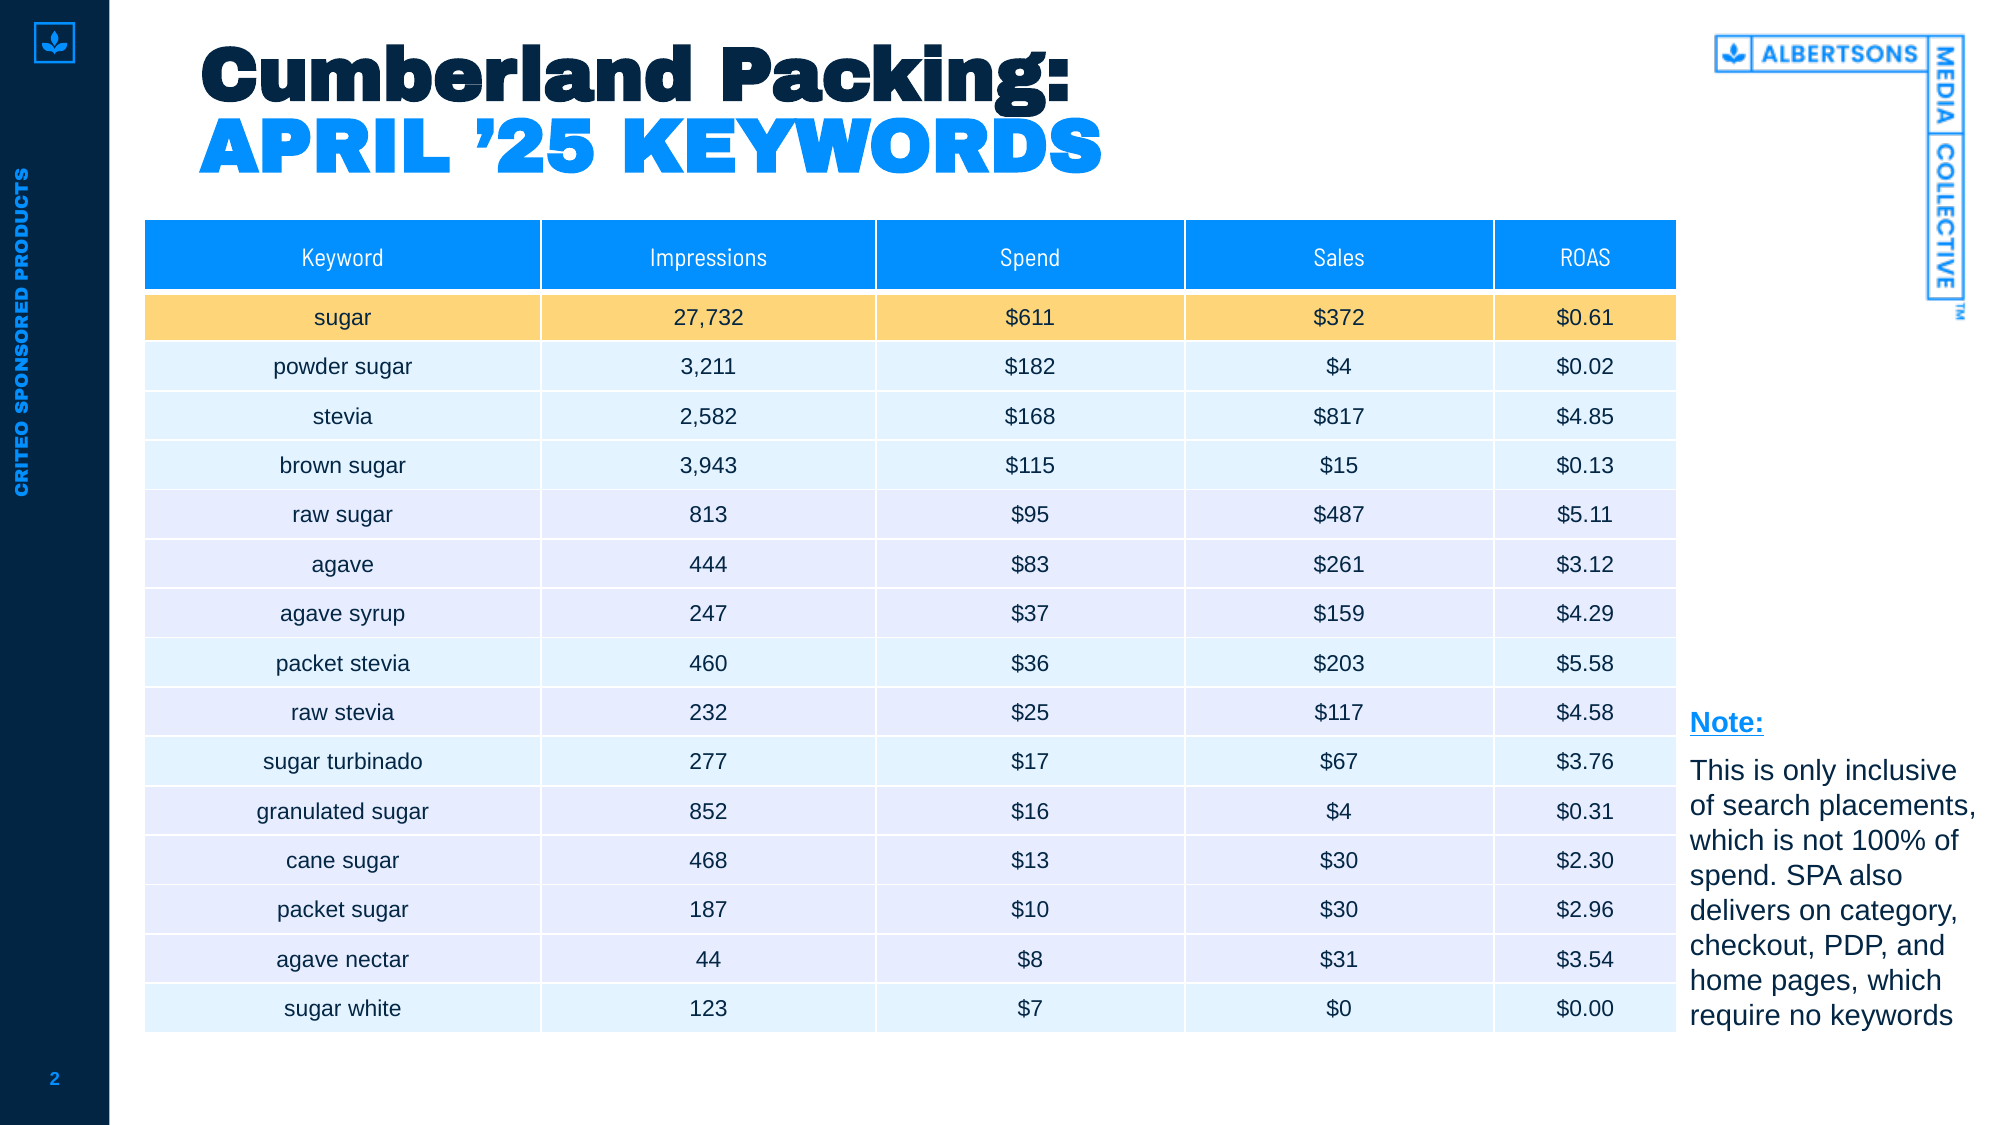

# Cumberland Packing: APRIL ’25 KEYWORDS
Criteo sponsored products

| Keyword | Impressions | Spend | Sales | ROAS |
| --- | --- | --- | --- | --- |
| sugar | 27,732 | $611 | $372 | $0.61 |
| powder sugar | 3,211 | $182 | $4 | $0.02 |
| stevia | 2,582 | $168 | $817 | $4.85 |
| brown sugar | 3,943 | $115 | $15 | $0.13 |
| raw sugar | 813 | $95 | $487 | $5.11 |
| agave | 444 | $83 | $261 | $3.12 |
| agave syrup | 247 | $37 | $159 | $4.29 |
| packet stevia | 460 | $36 | $203 | $5.58 |
| raw stevia | 232 | $25 | $117 | $4.58 |
| sugar turbinado | 277 | $17 | $67 | $3.76 |
| granulated sugar | 852 | $16 | $4 | $0.31 |
| cane sugar | 468 | $13 | $30 | $2.30 |
| packet sugar | 187 | $10 | $30 | $2.96 |
| agave nectar | 44 | $8 | $31 | $3.54 |
| sugar white | 123 | $7 | $0 | $0.00 |
Note:
This is only inclusive of search placements, which is not 100% of spend. SPA also delivers on category, checkout, PDP, and home pages, which require no keywords